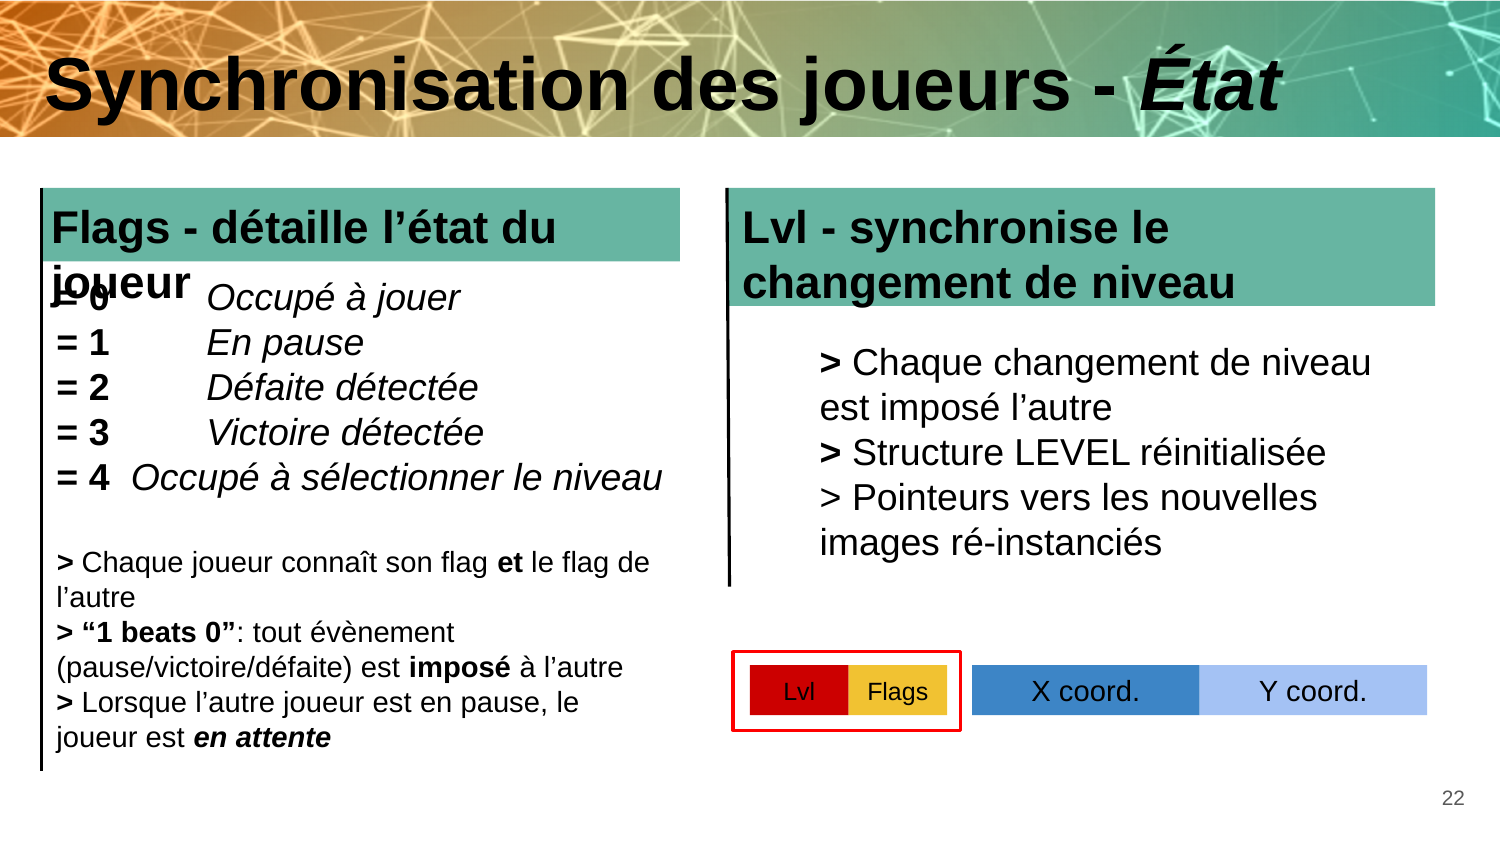

# Synchronisation des joueurs - État
Flags - détaille l’état du joueur
Lvl - synchronise le changement de niveau

= 0	Occupé à jouer
= 1 	En pause
= 2 	Défaite détectée
= 3	Victoire détectée
= 4  Occupé à sélectionner le niveau
> Chaque joueur connaît son flag et le flag de l’autre
> “1 beats 0”: tout évènement (pause/victoire/défaite) est imposé à l’autre
> Lorsque l’autre joueur est en pause, le joueur est en attente
> Chaque changement de niveau est imposé l’autre
> Structure LEVEL réinitialisée
> Pointeurs vers les nouvelles images ré-instanciés

Lvl
Flags
X coord.
Y coord.
22